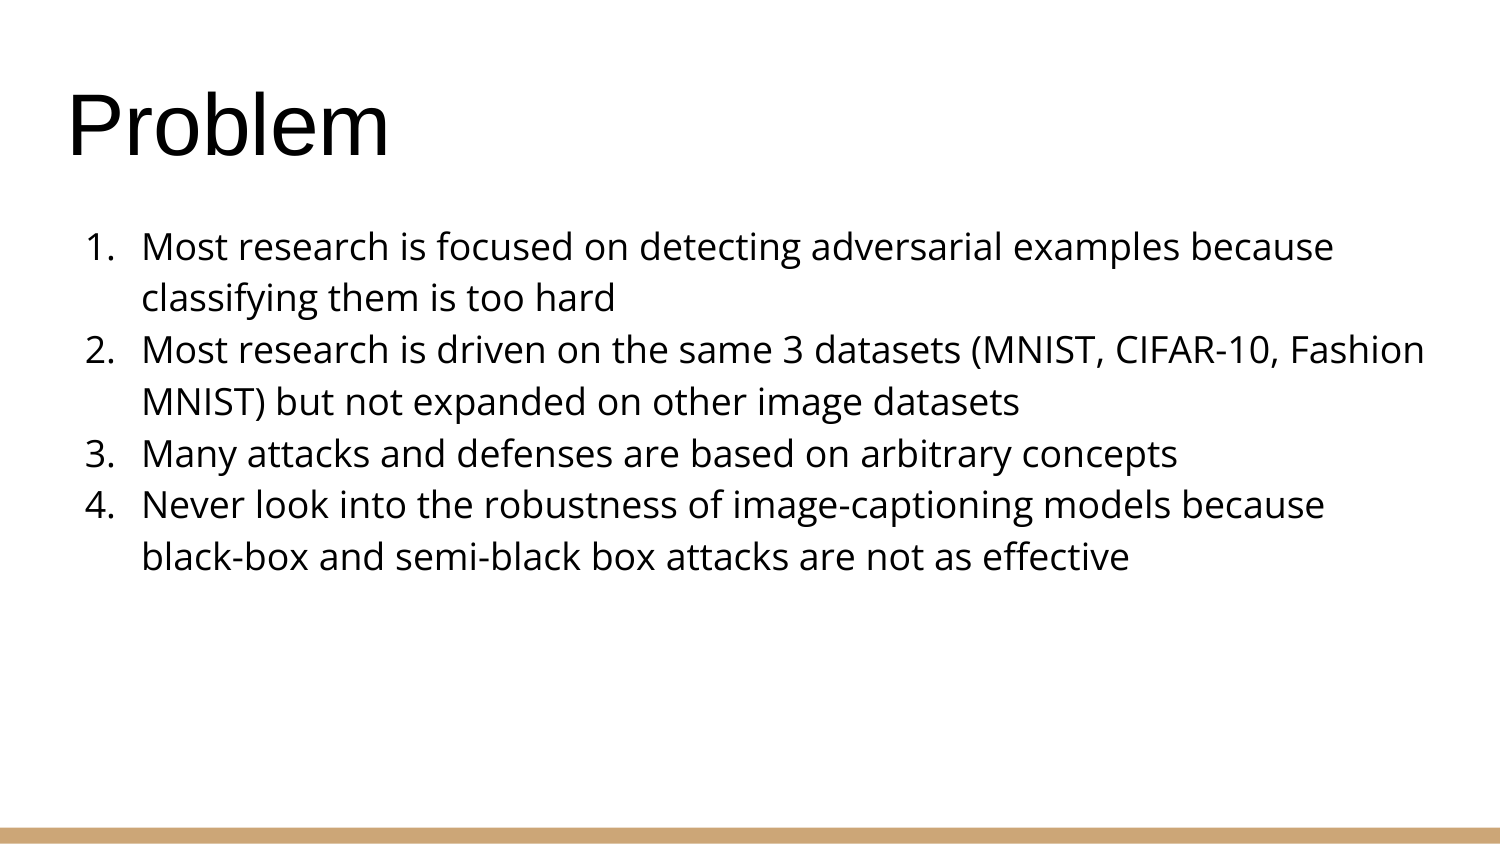

# Problem
Most research is focused on detecting adversarial examples because classifying them is too hard
Most research is driven on the same 3 datasets (MNIST, CIFAR-10, Fashion MNIST) but not expanded on other image datasets
Many attacks and defenses are based on arbitrary concepts
Never look into the robustness of image-captioning models because black-box and semi-black box attacks are not as effective